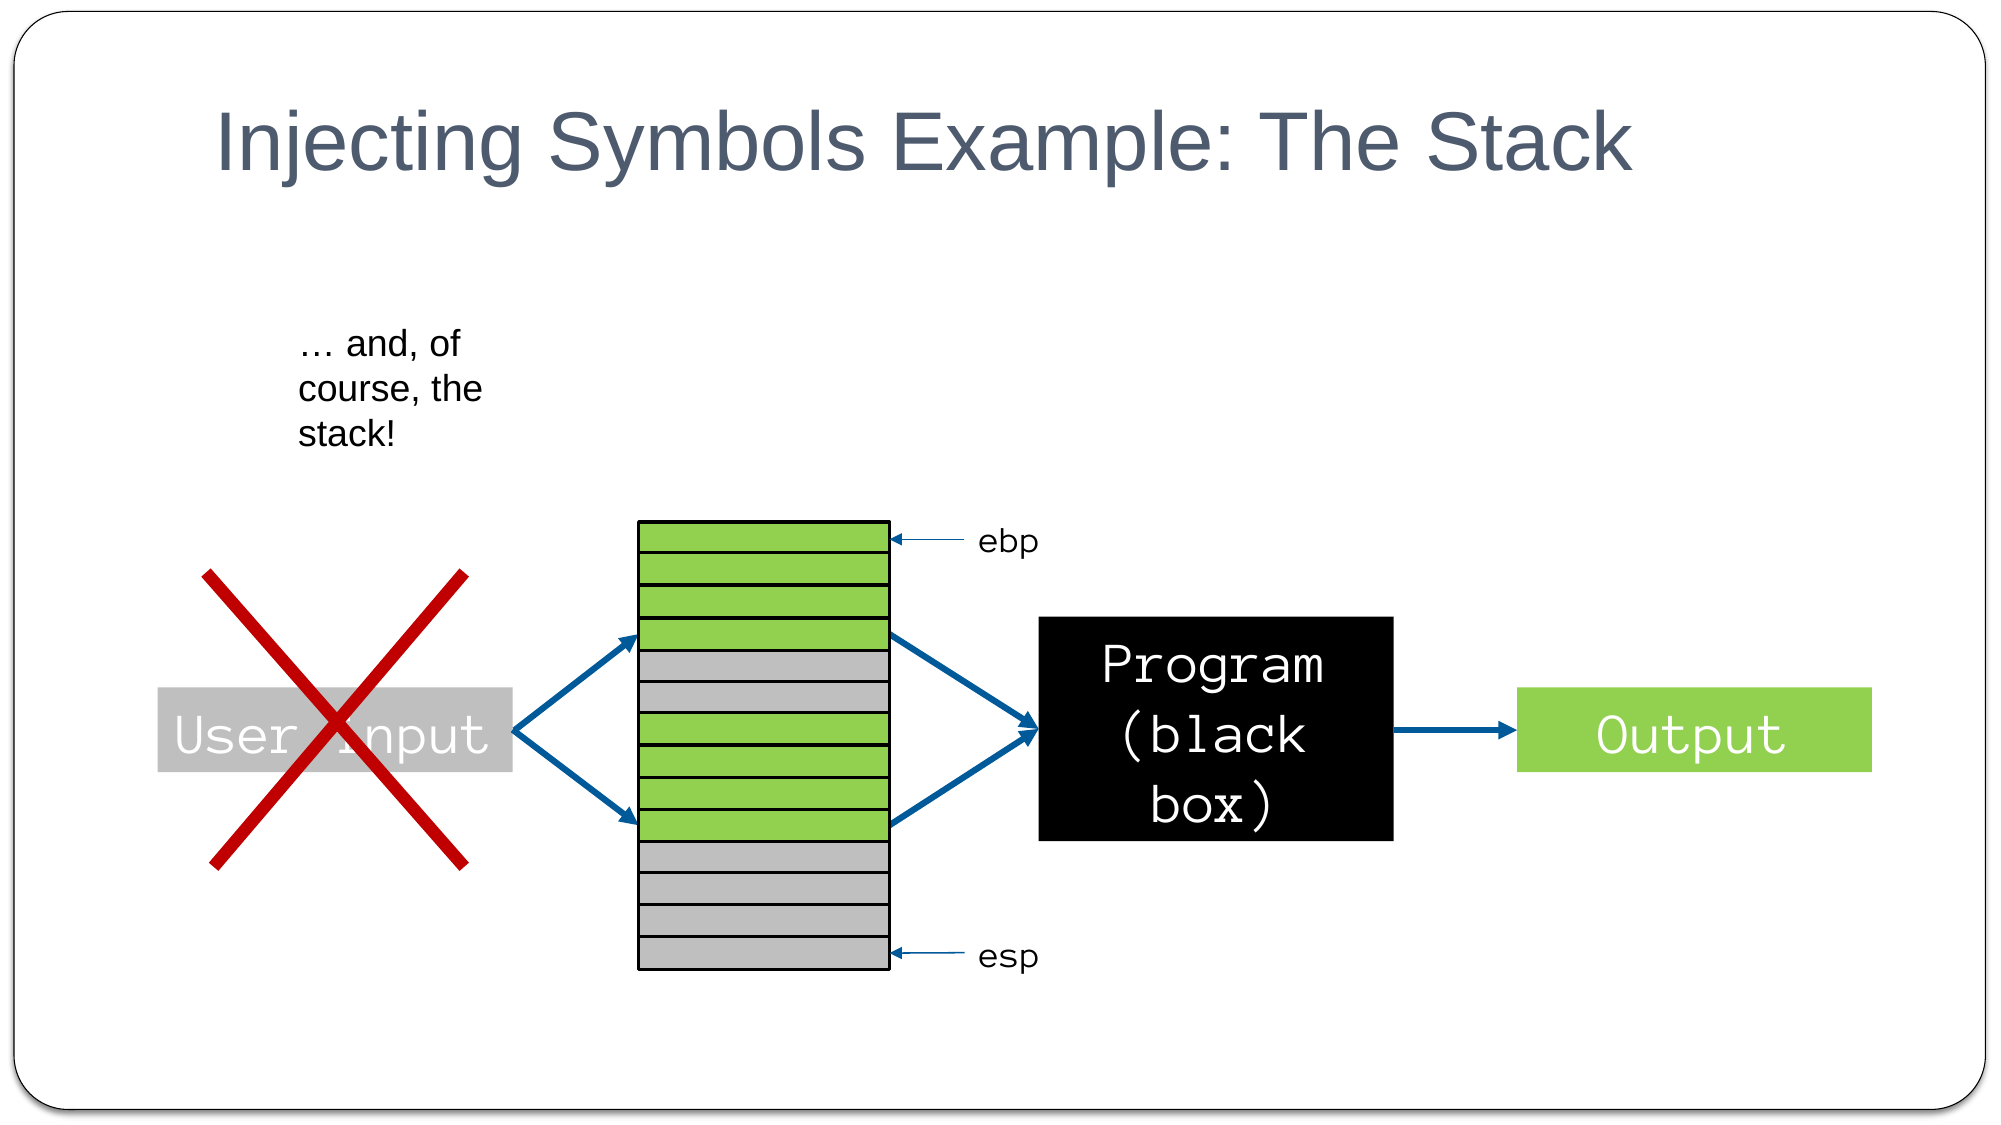

# Injecting Symbols Example: The Stack
… and, of course, the stack!
ebp

Program (black box)

User input
Output

esp